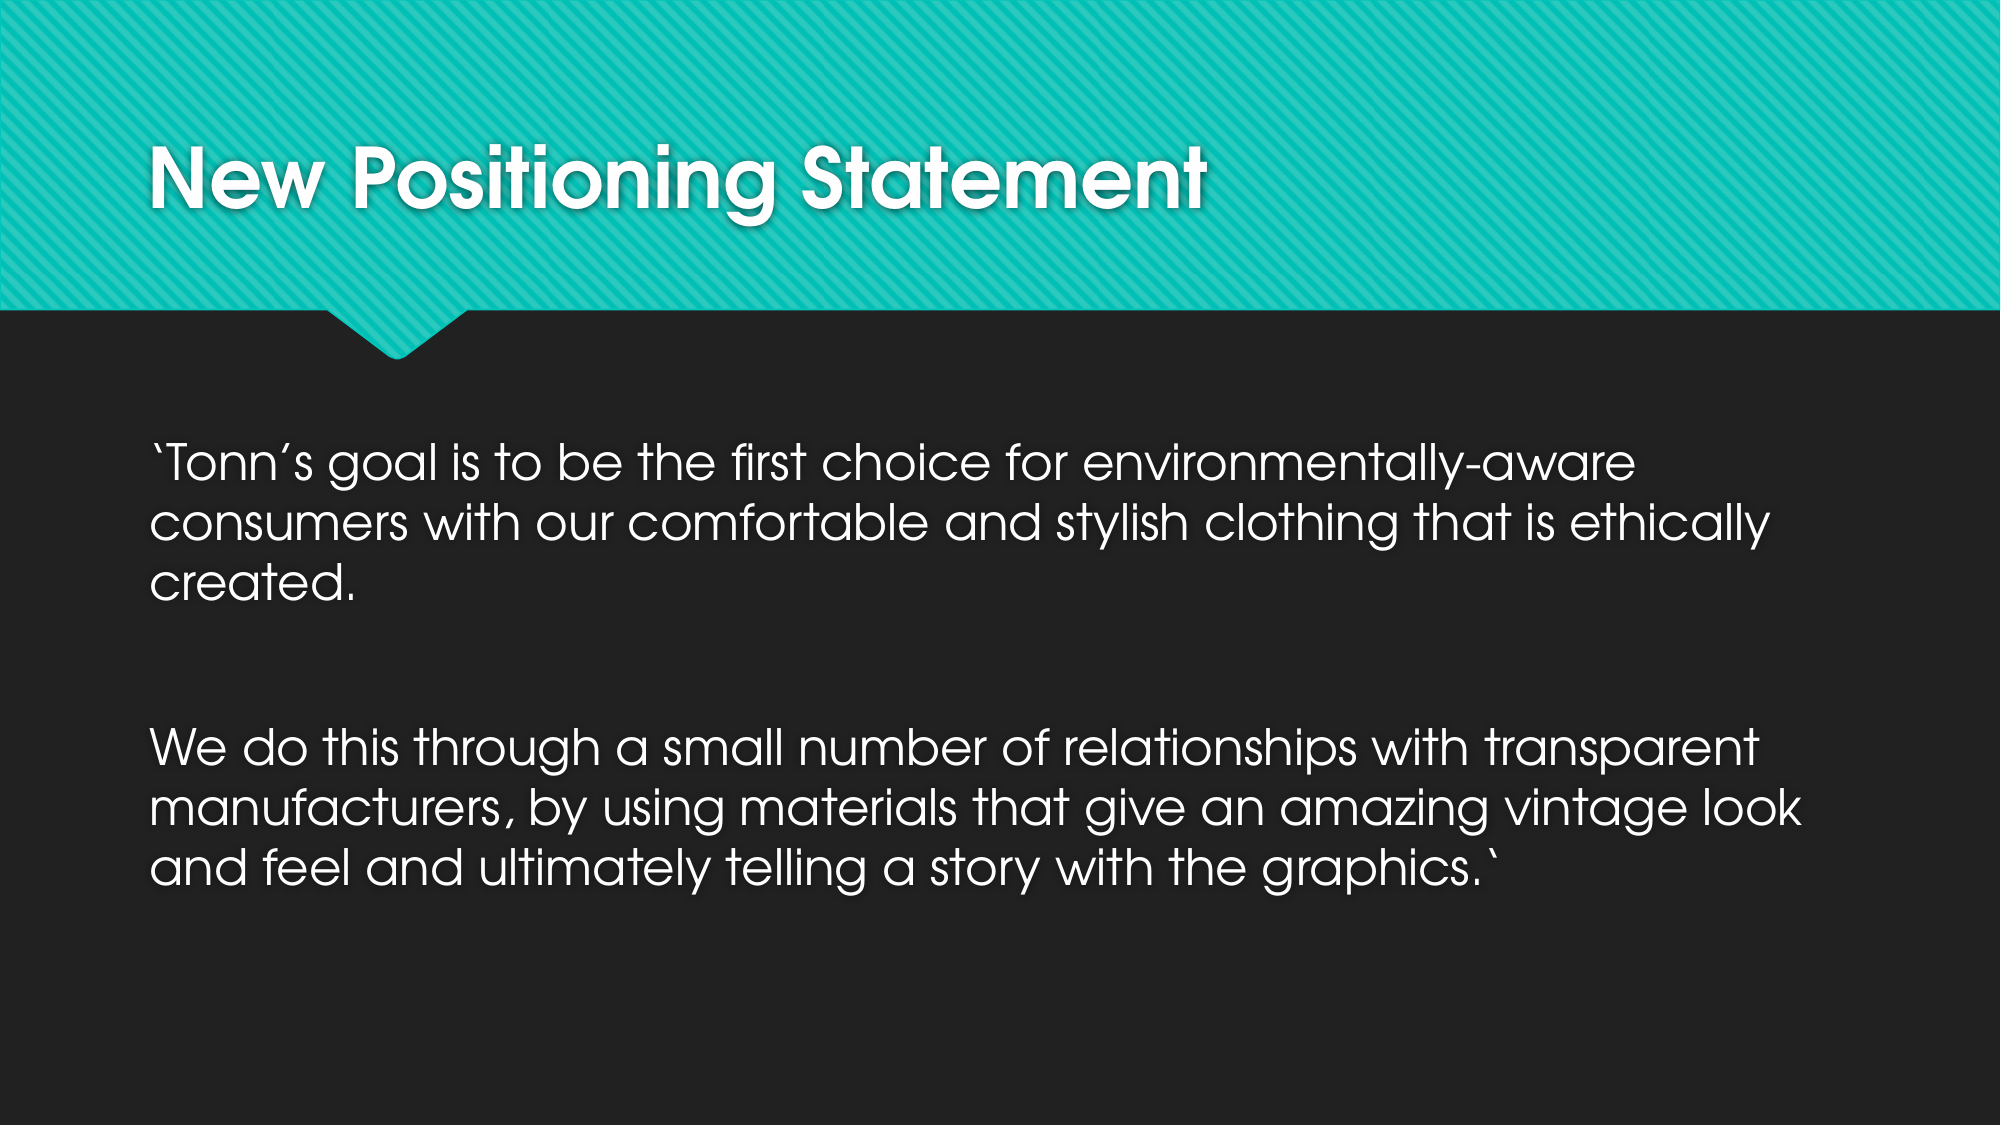

# New Positioning Statement
‘Tonn’s goal is to be the first choice for environmentally-aware consumers with our comfortable and stylish clothing that is ethically created.

We do this through a small number of relationships with transparent manufacturers, by using materials that give an amazing vintage look and feel and ultimately telling a story with the graphics.‘